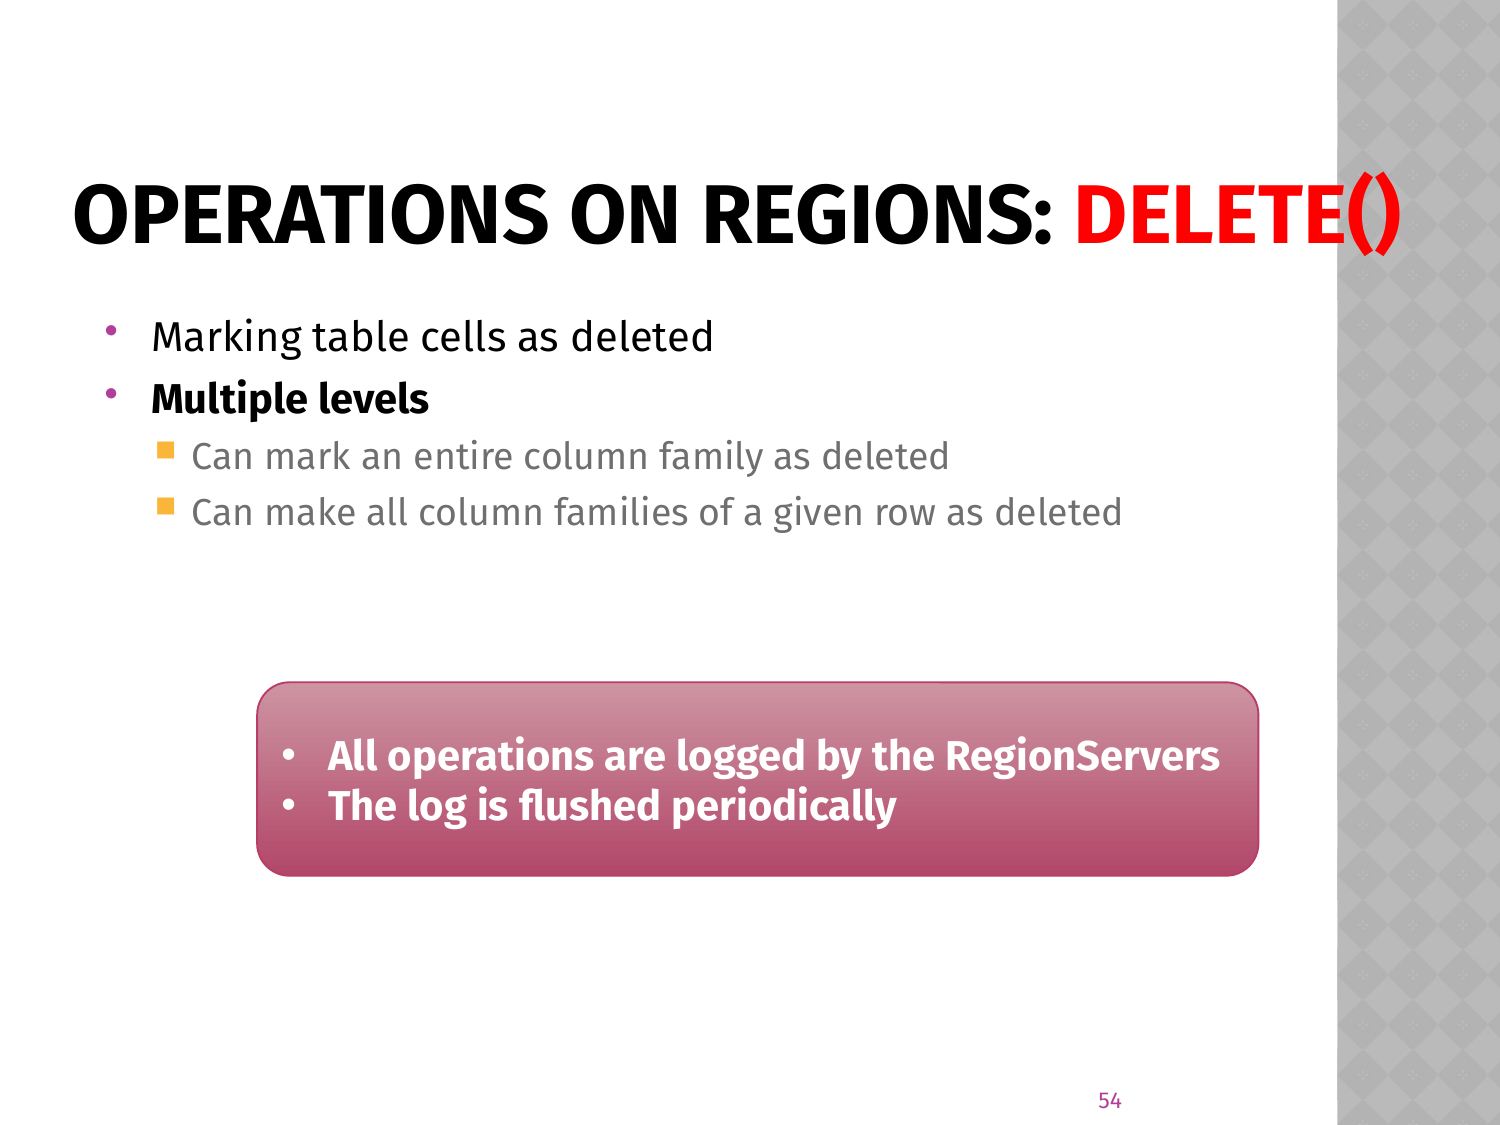

# Operations On Regions: Delete()
Marking table cells as deleted
Multiple levels
Can mark an entire column family as deleted
Can make all column families of a given row as deleted
All operations are logged by the RegionServers
The log is flushed periodically
54